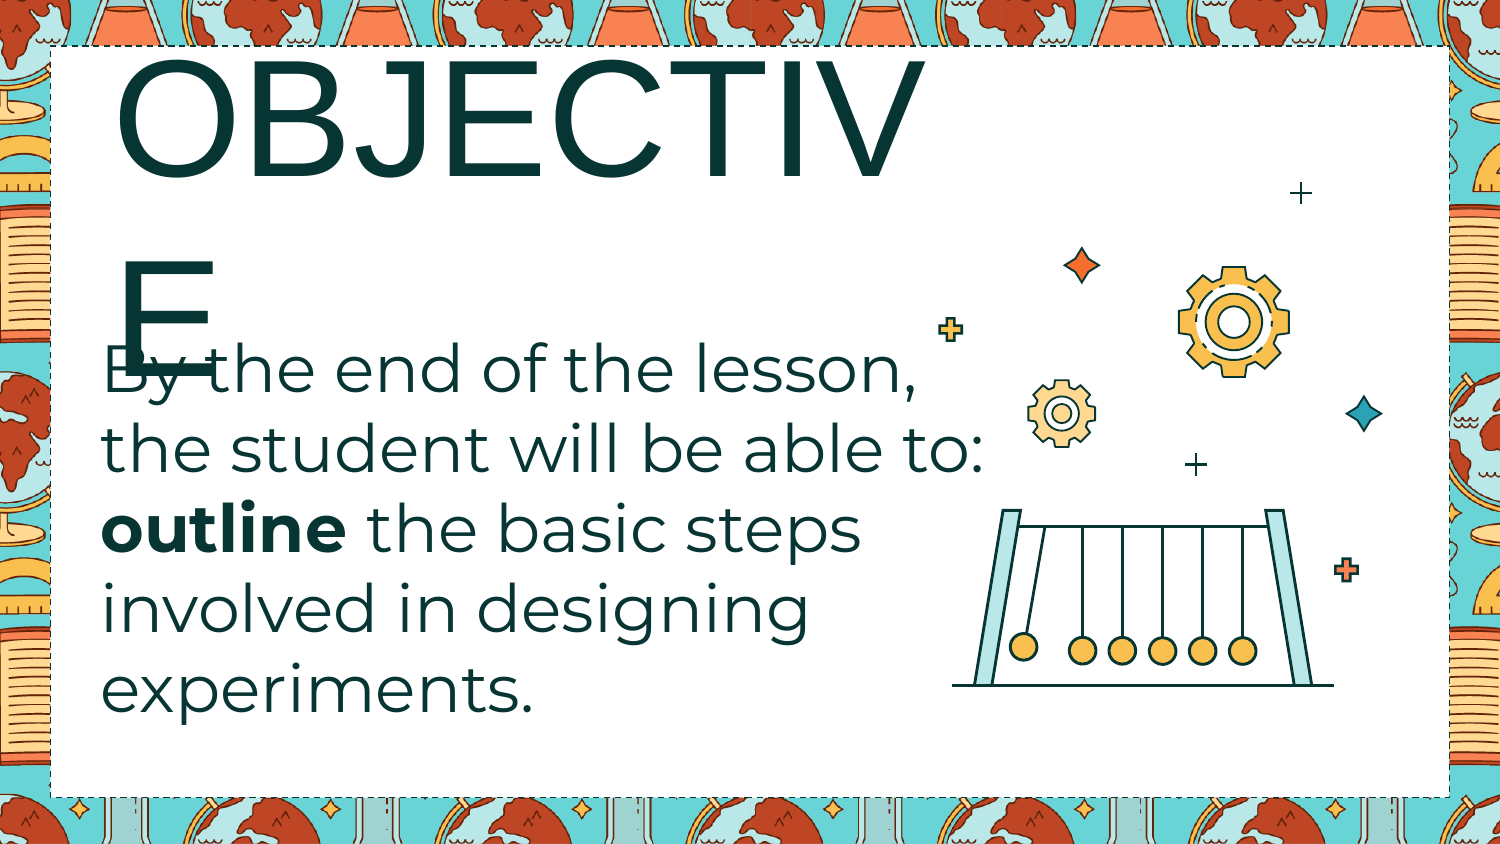

# OBJECTIVE

By the end of the lesson, the student will be able to:
outline the basic steps involved in designing experiments.